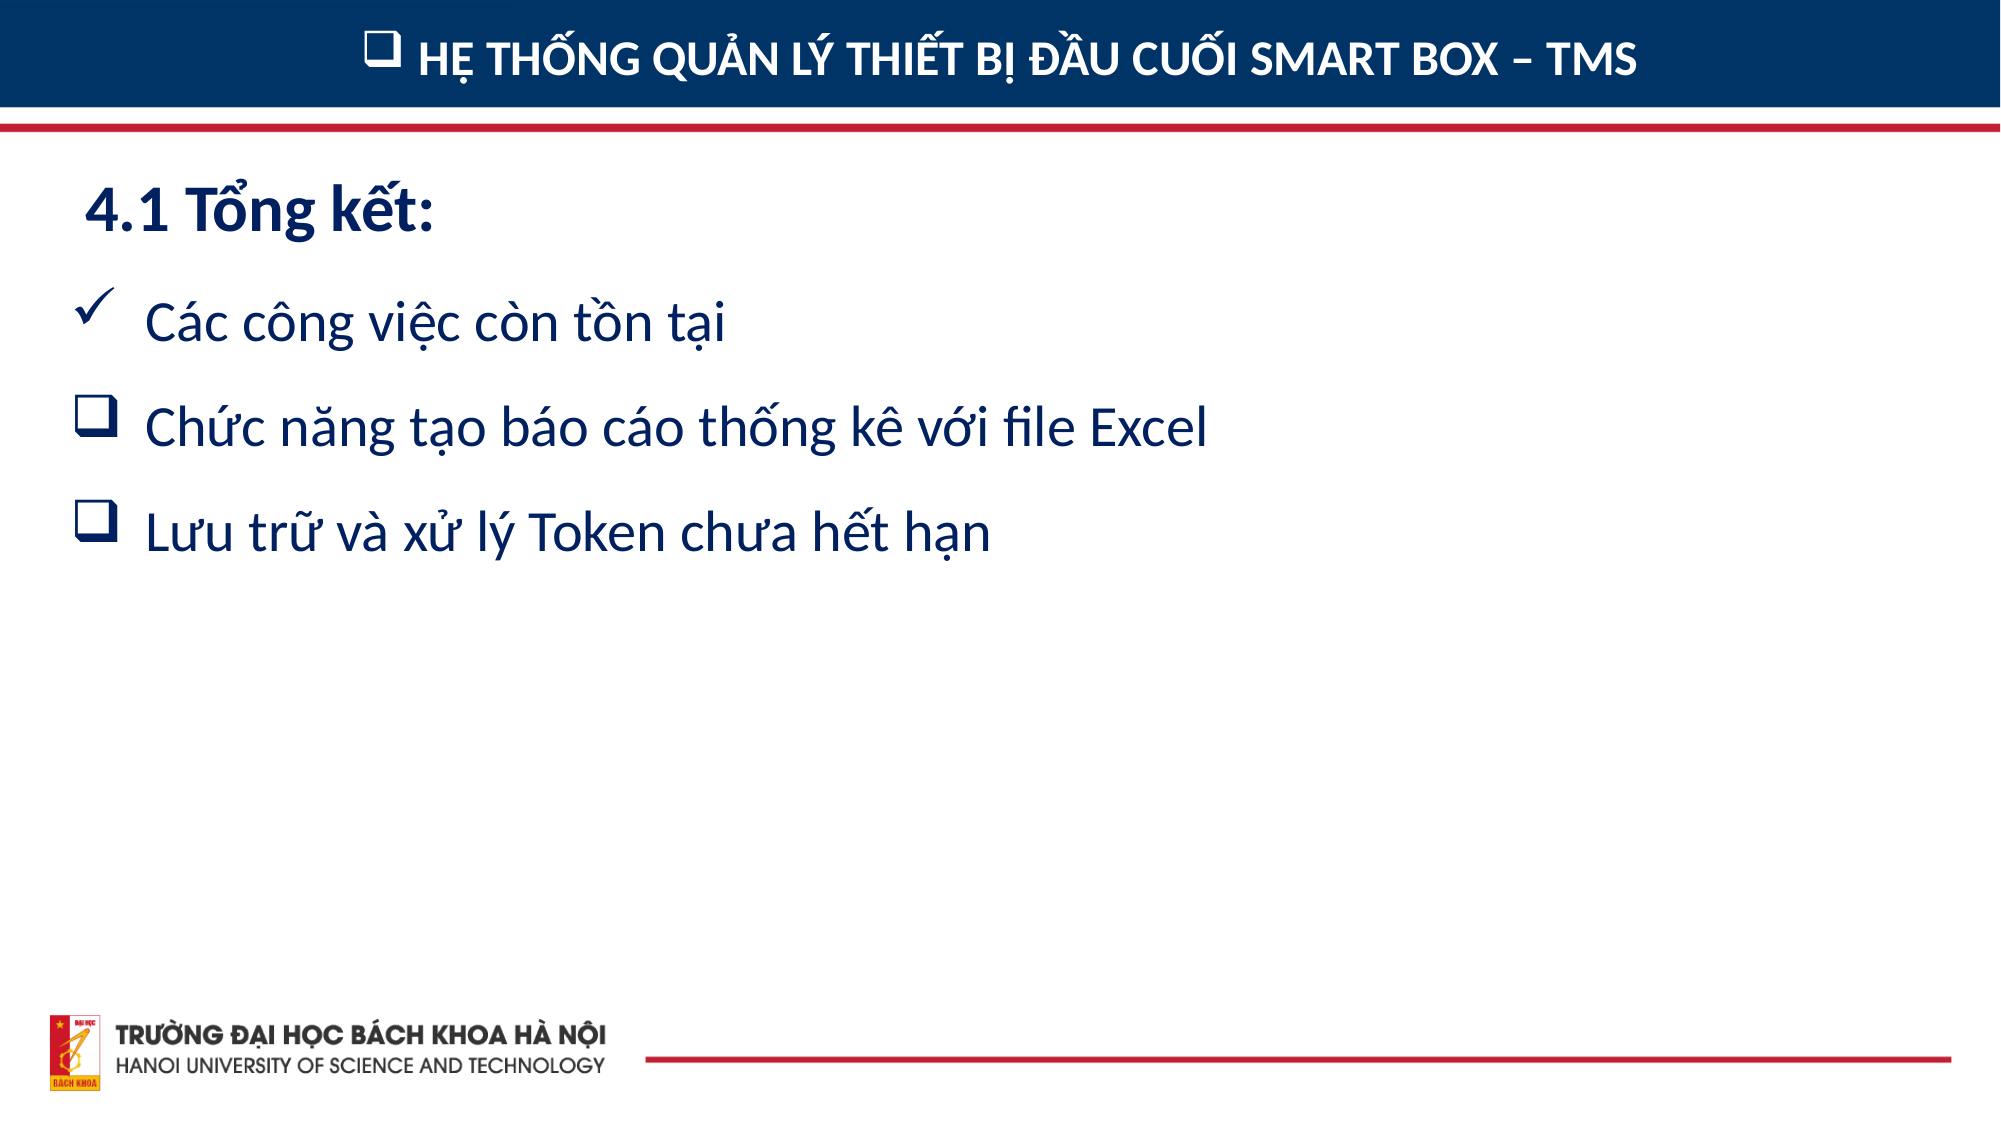

HỆ THỐNG QUẢN LÝ THIẾT BỊ ĐẦU CUỐI SMART BOX – TMS
 4.1 Tổng kết:
Các công việc còn tồn tại
Chức năng tạo báo cáo thống kê với file Excel
Lưu trữ và xử lý Token chưa hết hạn